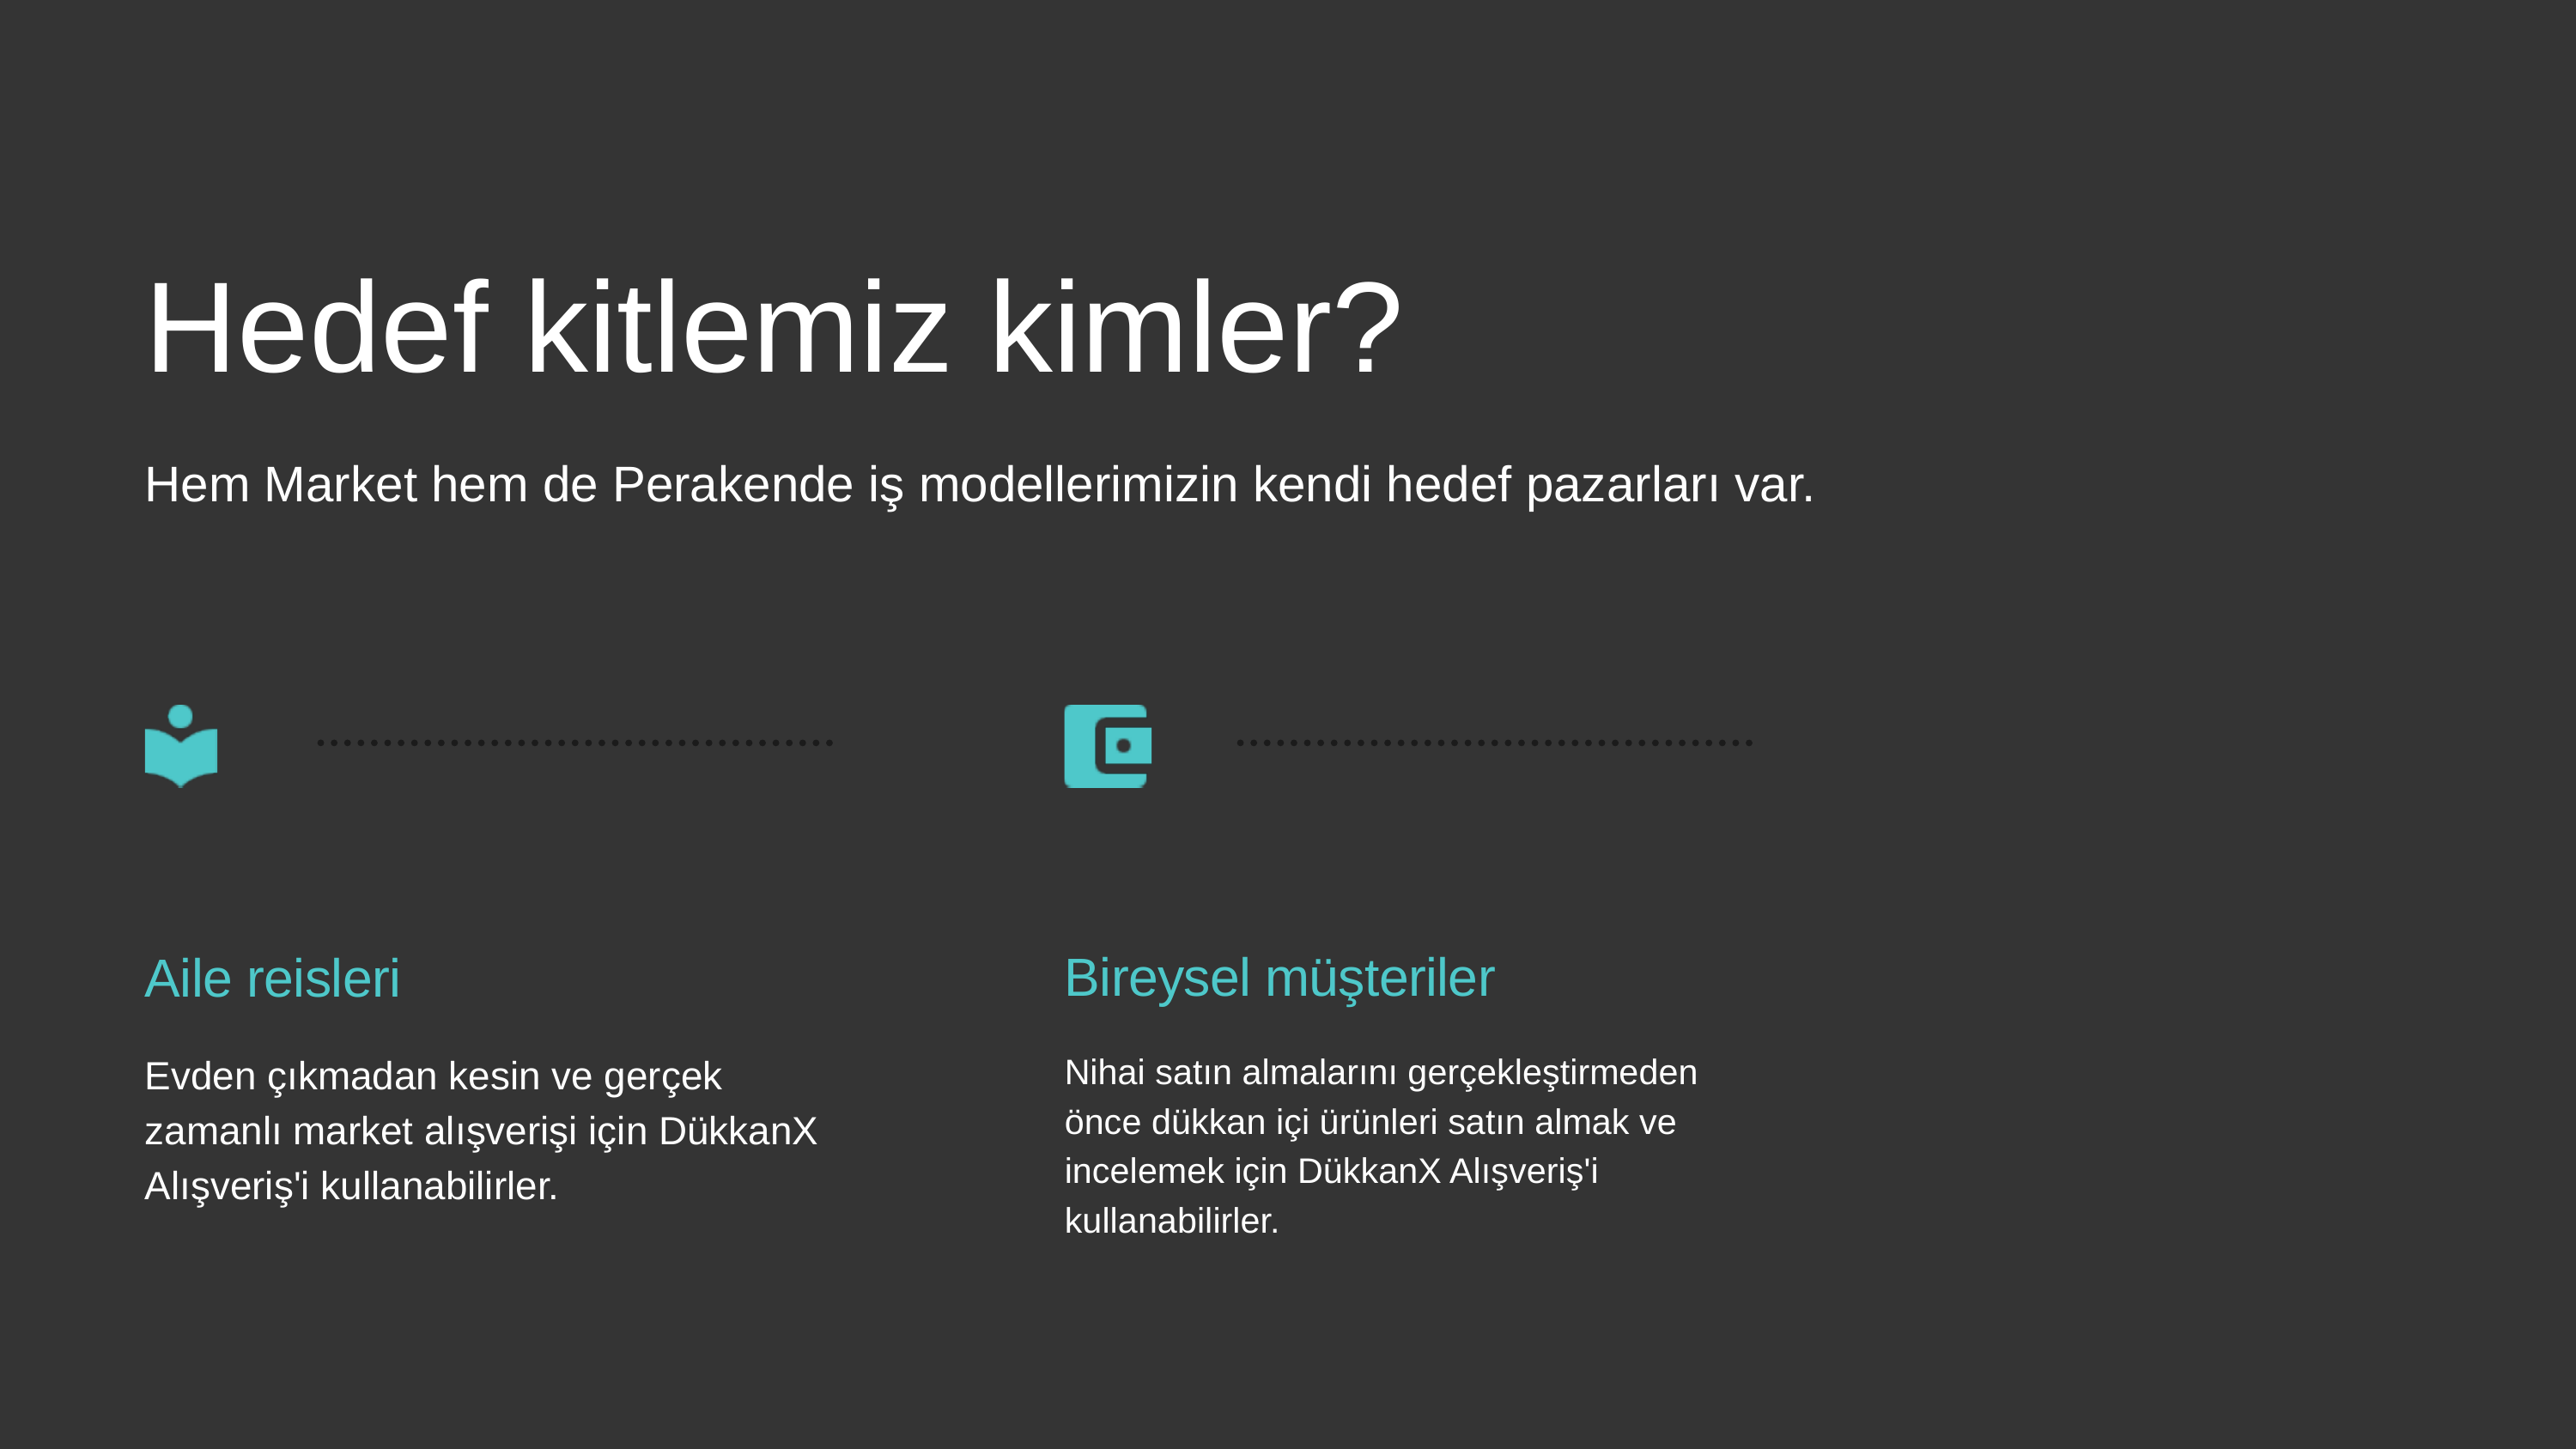

Hedef kitlemiz kimler?
Hem Market hem de Perakende iş modellerimizin kendi hedef pazarları var.

Aile reisleri
Evden çıkmadan kesin ve gerçek zamanlı market alışverişi için DükkanX Alışveriş'i kullanabilirler.
Bireysel müşteriler
Nihai satın almalarını gerçekleştirmeden önce dükkan içi ürünleri satın almak ve incelemek için DükkanX Alışveriş'i kullanabilirler.